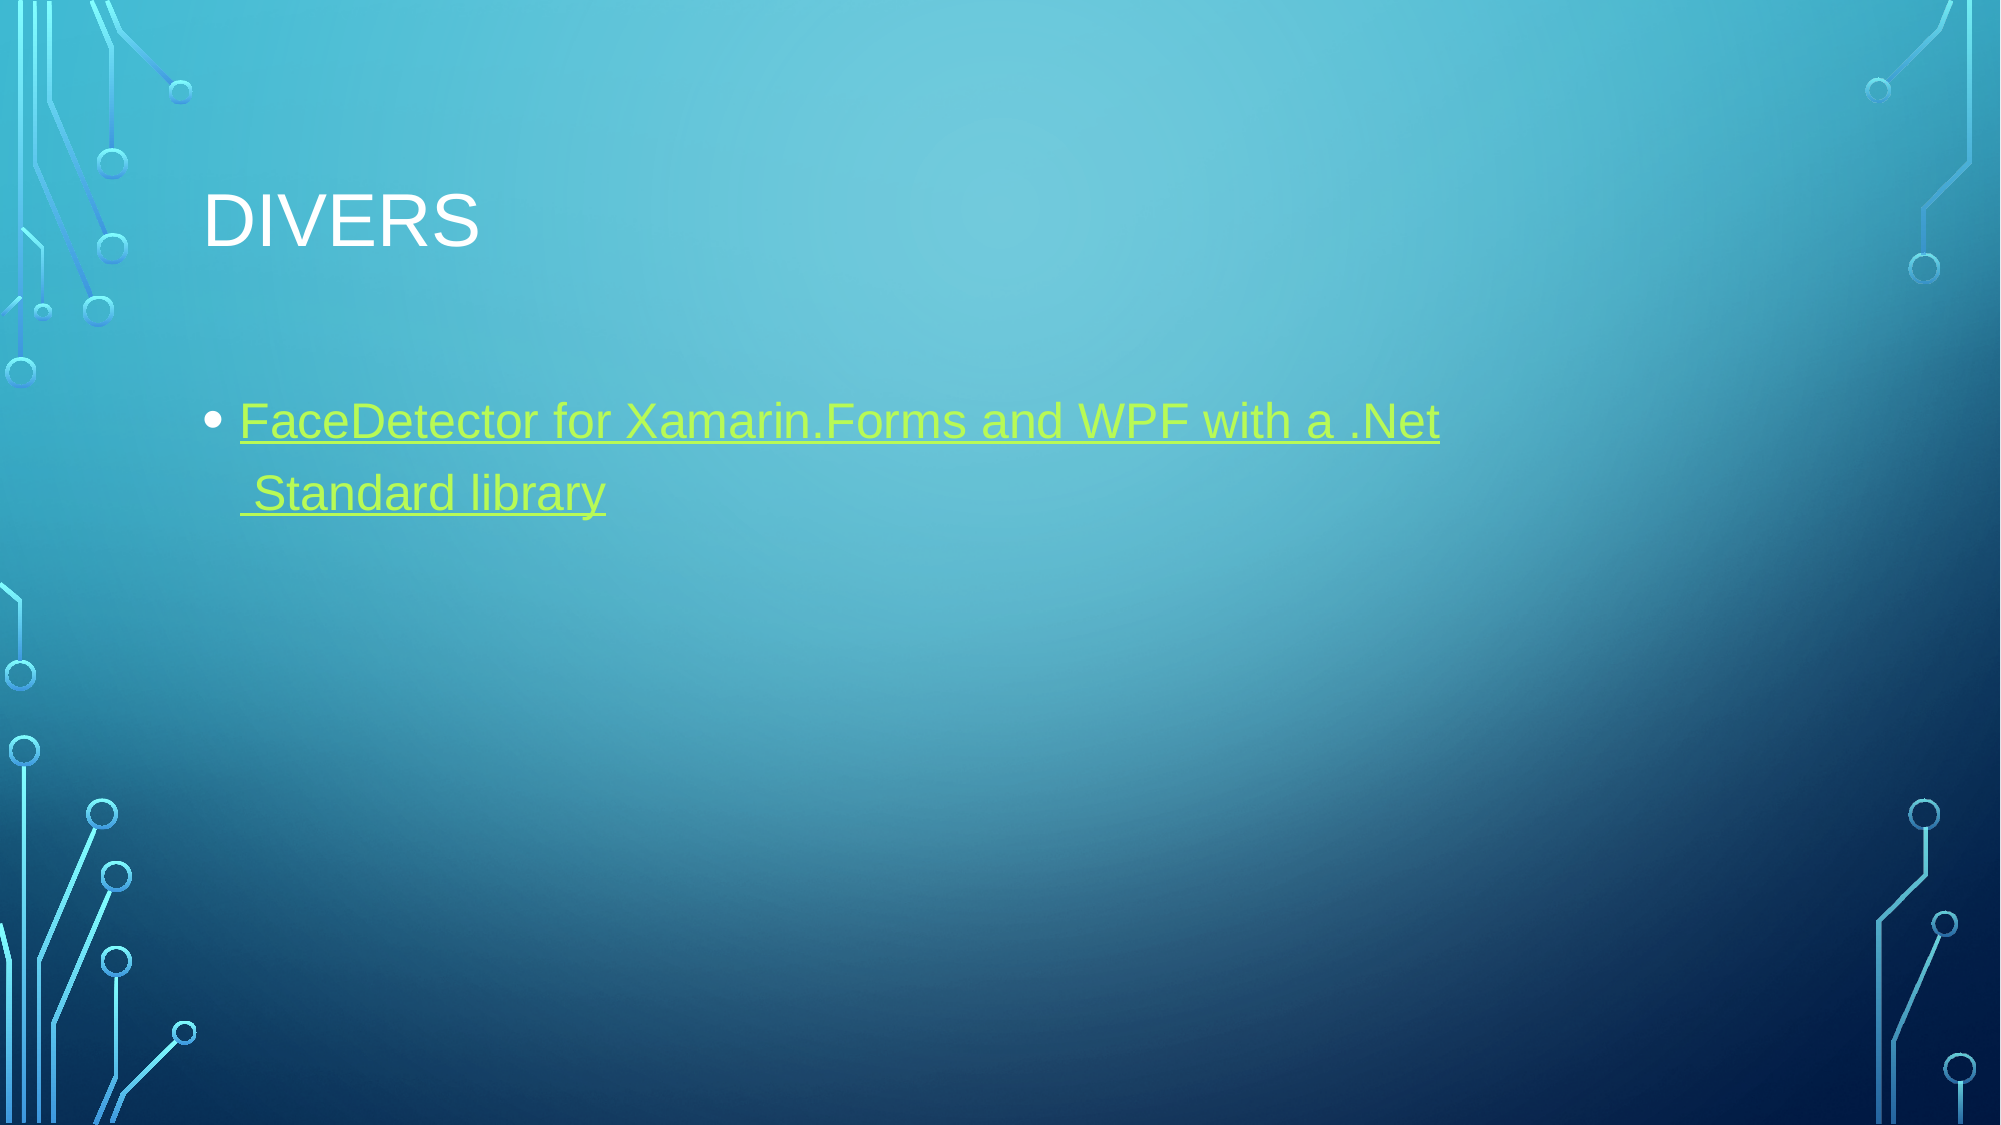

# Divers
FaceDetector for Xamarin.Forms and WPF with a .Net Standard library